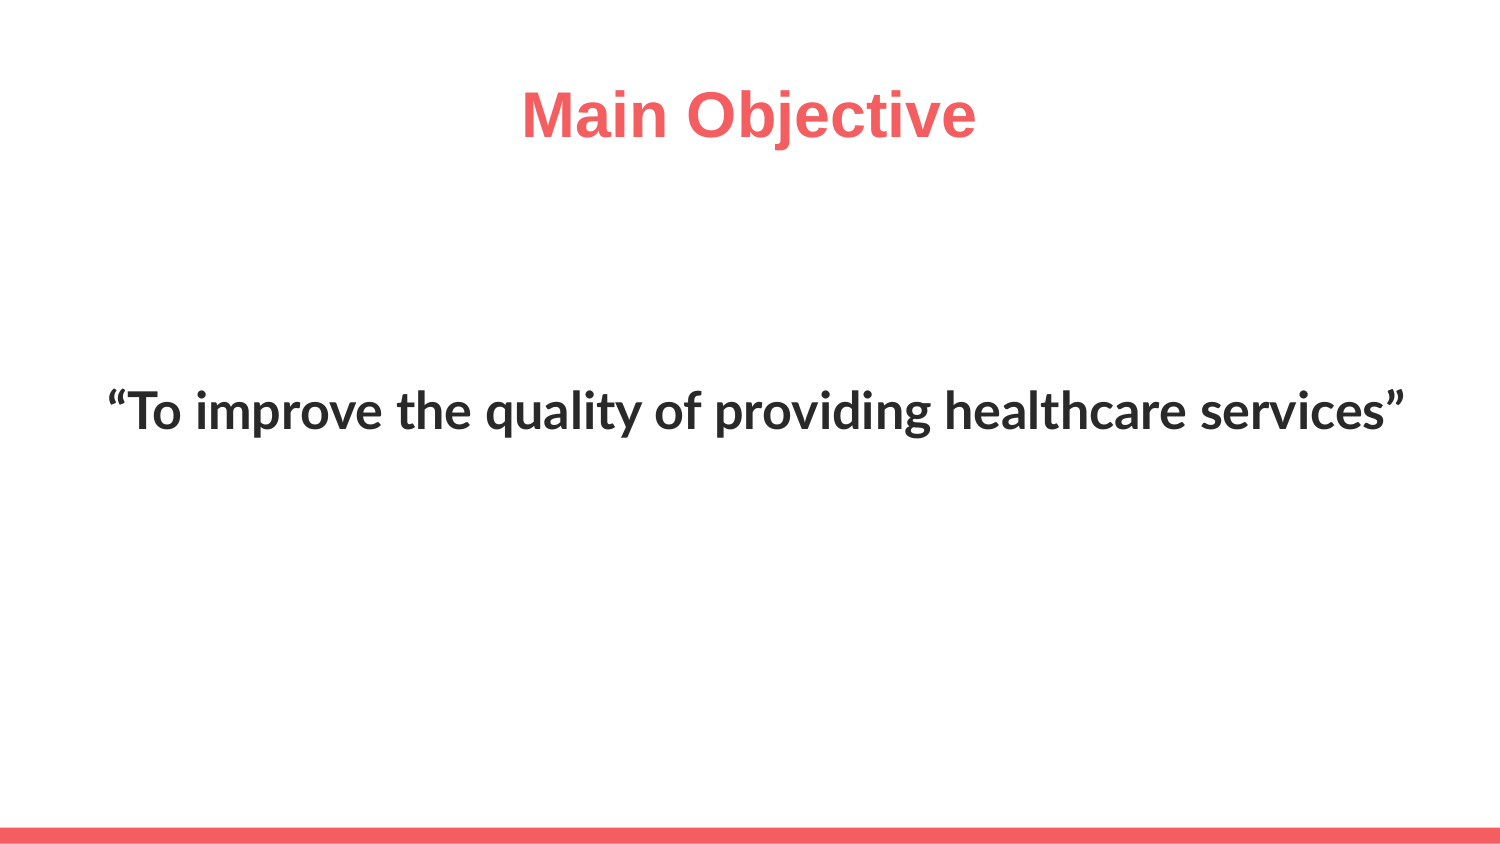

# Main Objective

“To improve the quality of providing healthcare services”